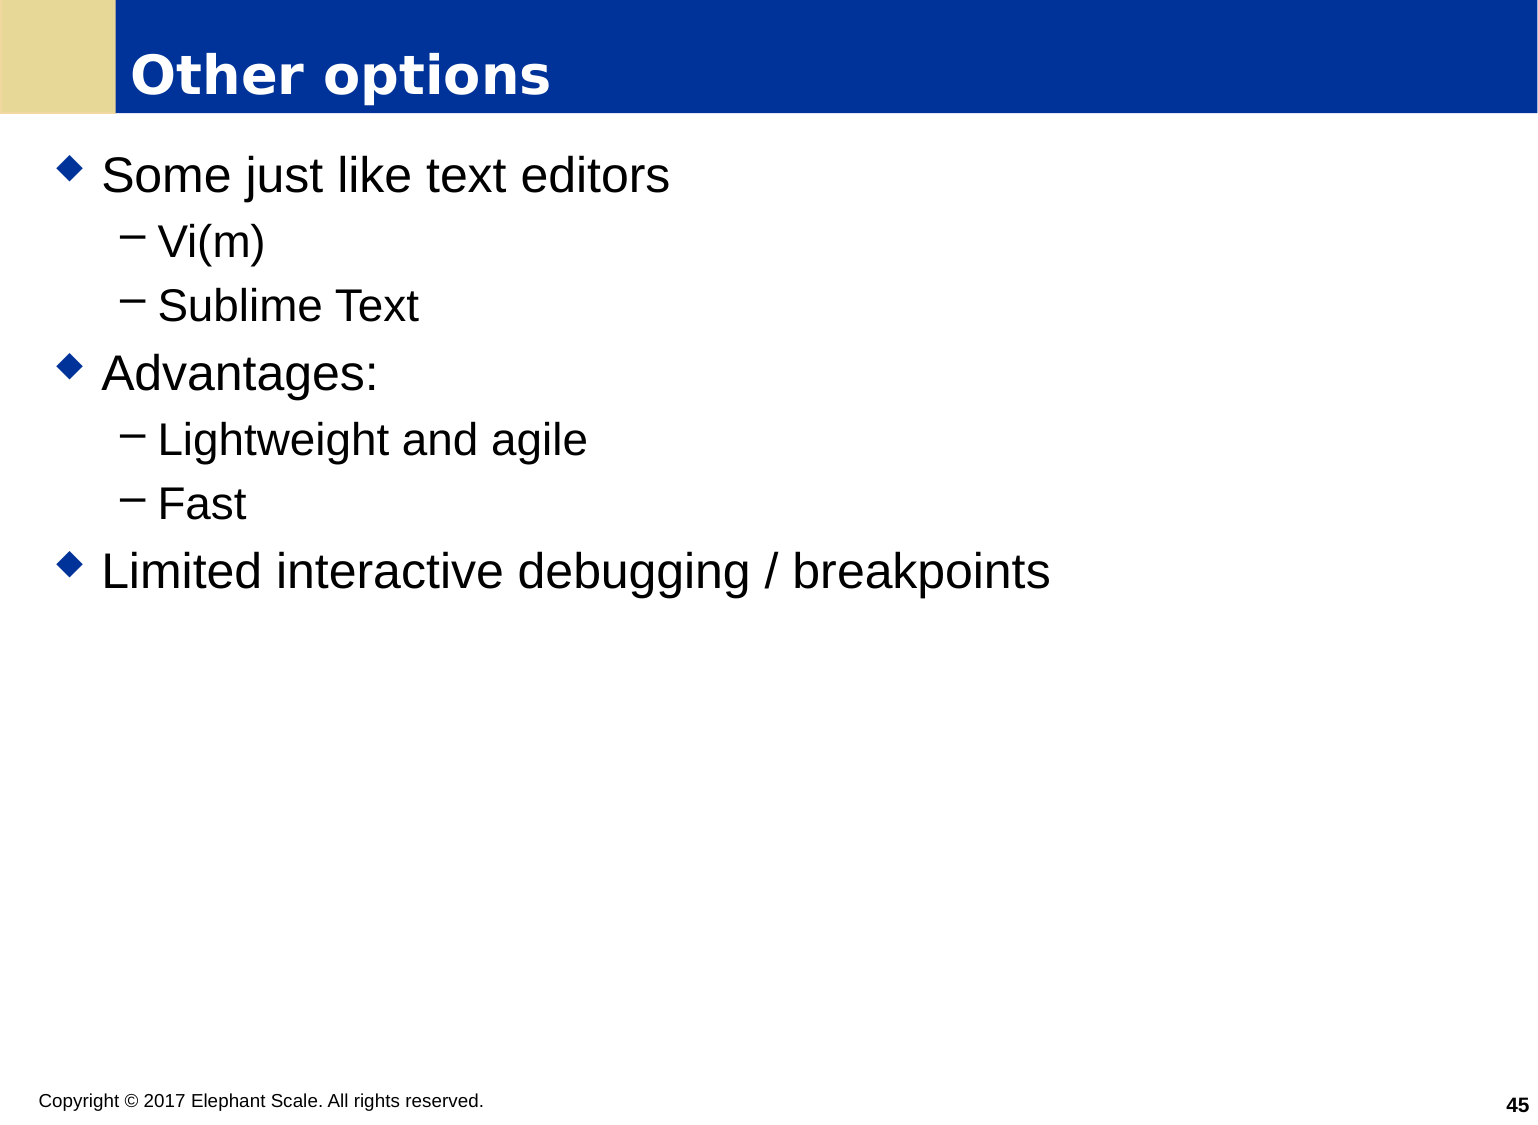

# Other options
Some just like text editors
Vi(m)
Sublime Text
Advantages:
Lightweight and agile
Fast
Limited interactive debugging / breakpoints

45
Copyright © 2017 Elephant Scale. All rights reserved.